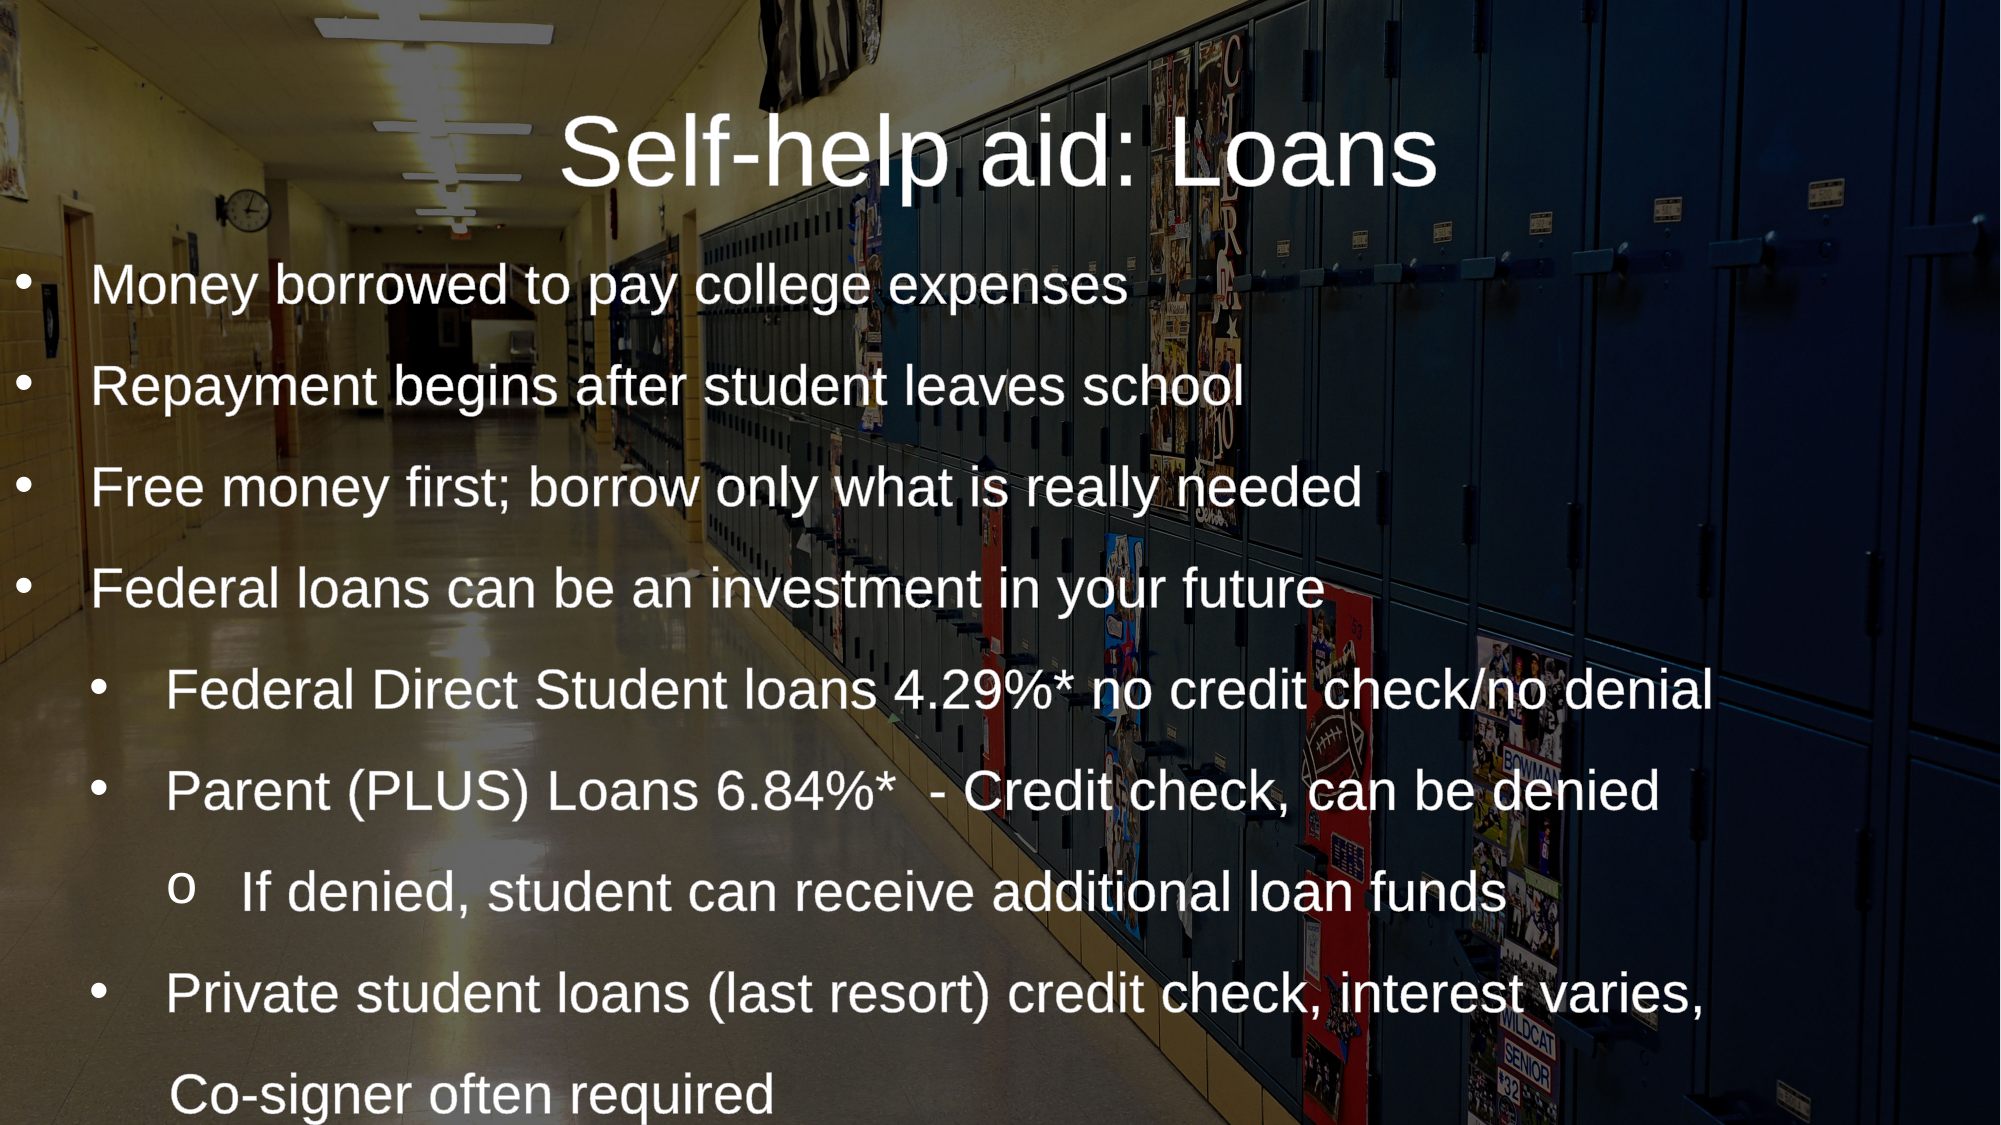

Self-help aid: Loans
Money borrowed to pay college expenses
Repayment begins after student leaves school
Free money first; borrow only what is really needed
Federal loans can be an investment in your future
Federal Direct Student loans 4.29%* no credit check/no denial
Parent (PLUS) Loans 6.84%*  - Credit check, can be denied
If denied, student can receive additional loan funds
Private student loans (last resort) credit check, interest varies,
     Co-signer often required